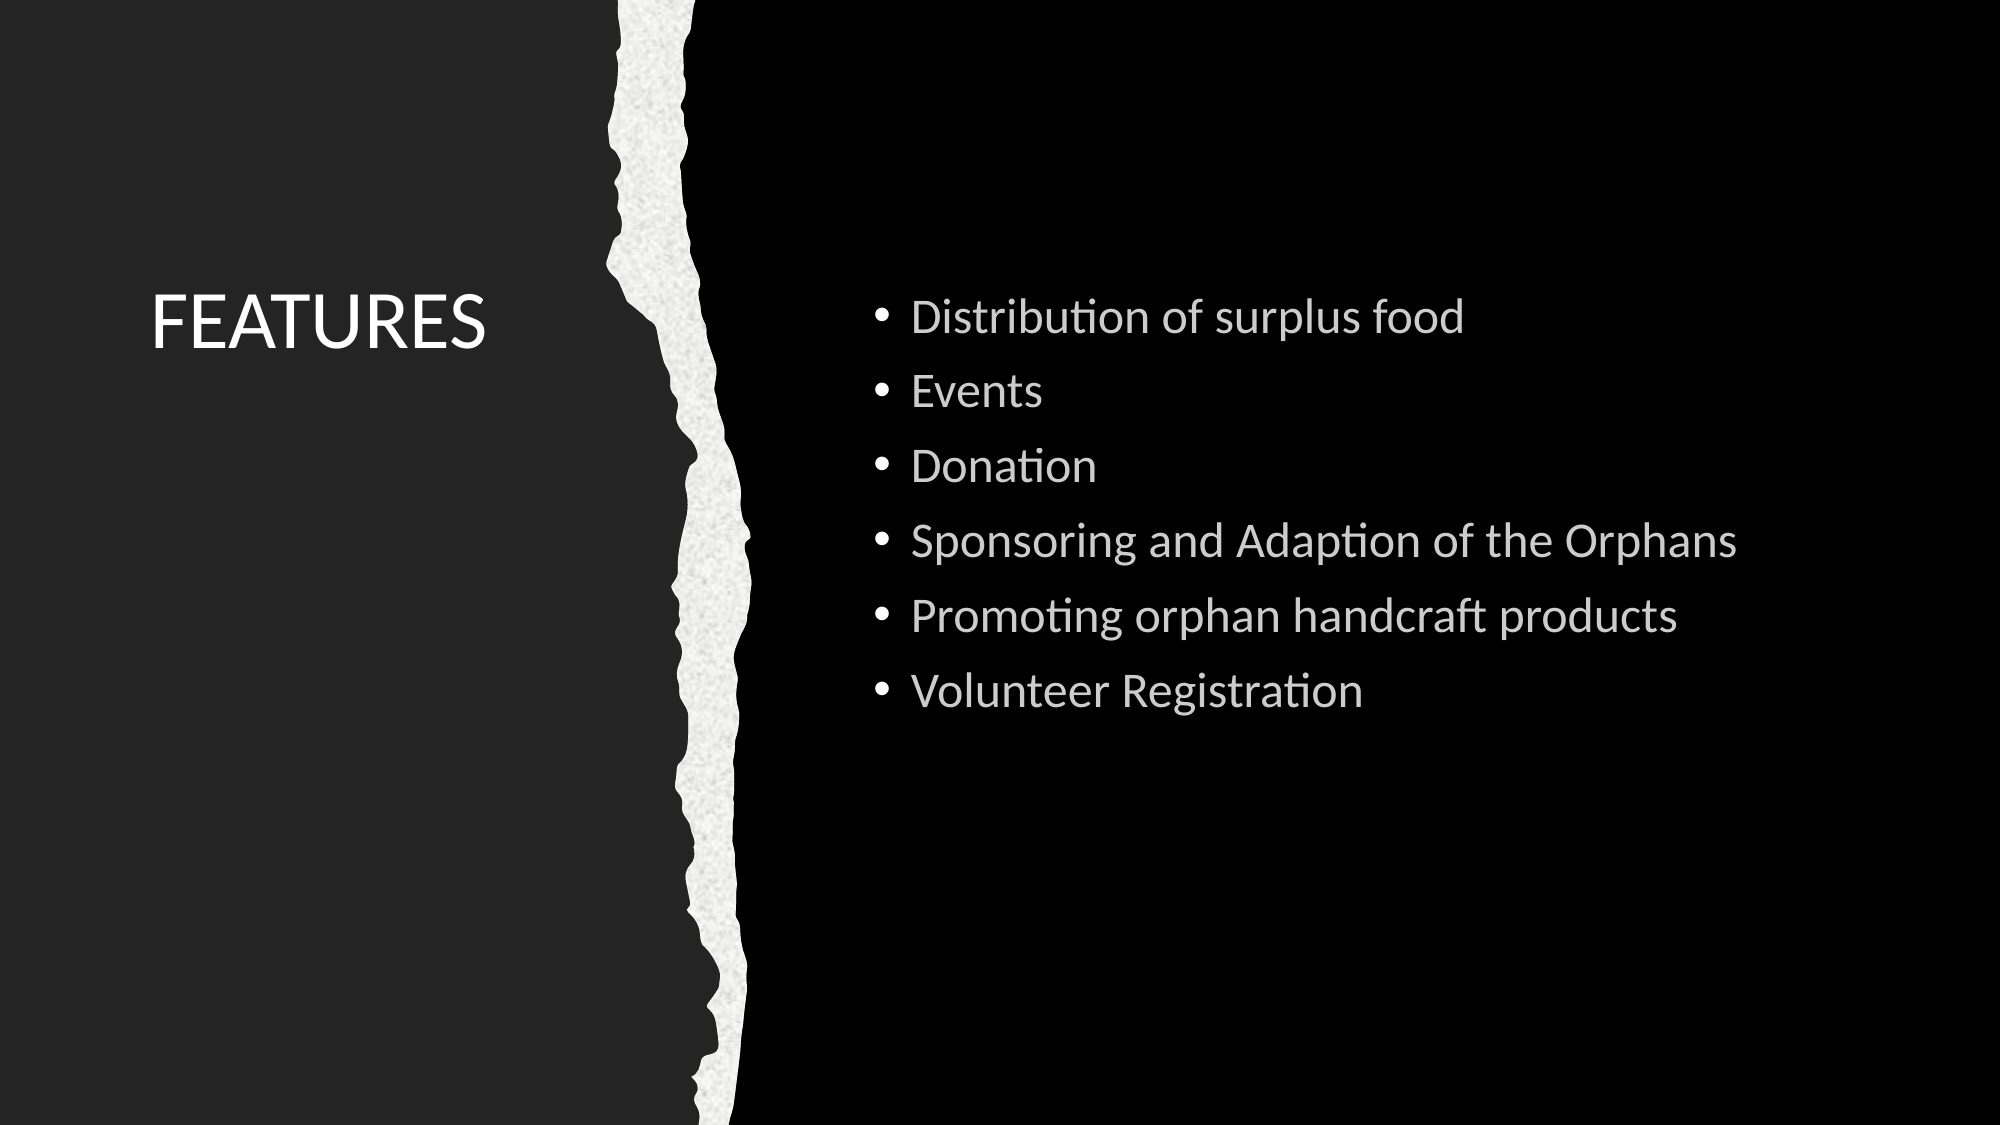

# FEATURES
Distribution of surplus food
Events
Donation
Sponsoring and Adaption of the Orphans
Promoting orphan handcraft products
Volunteer Registration